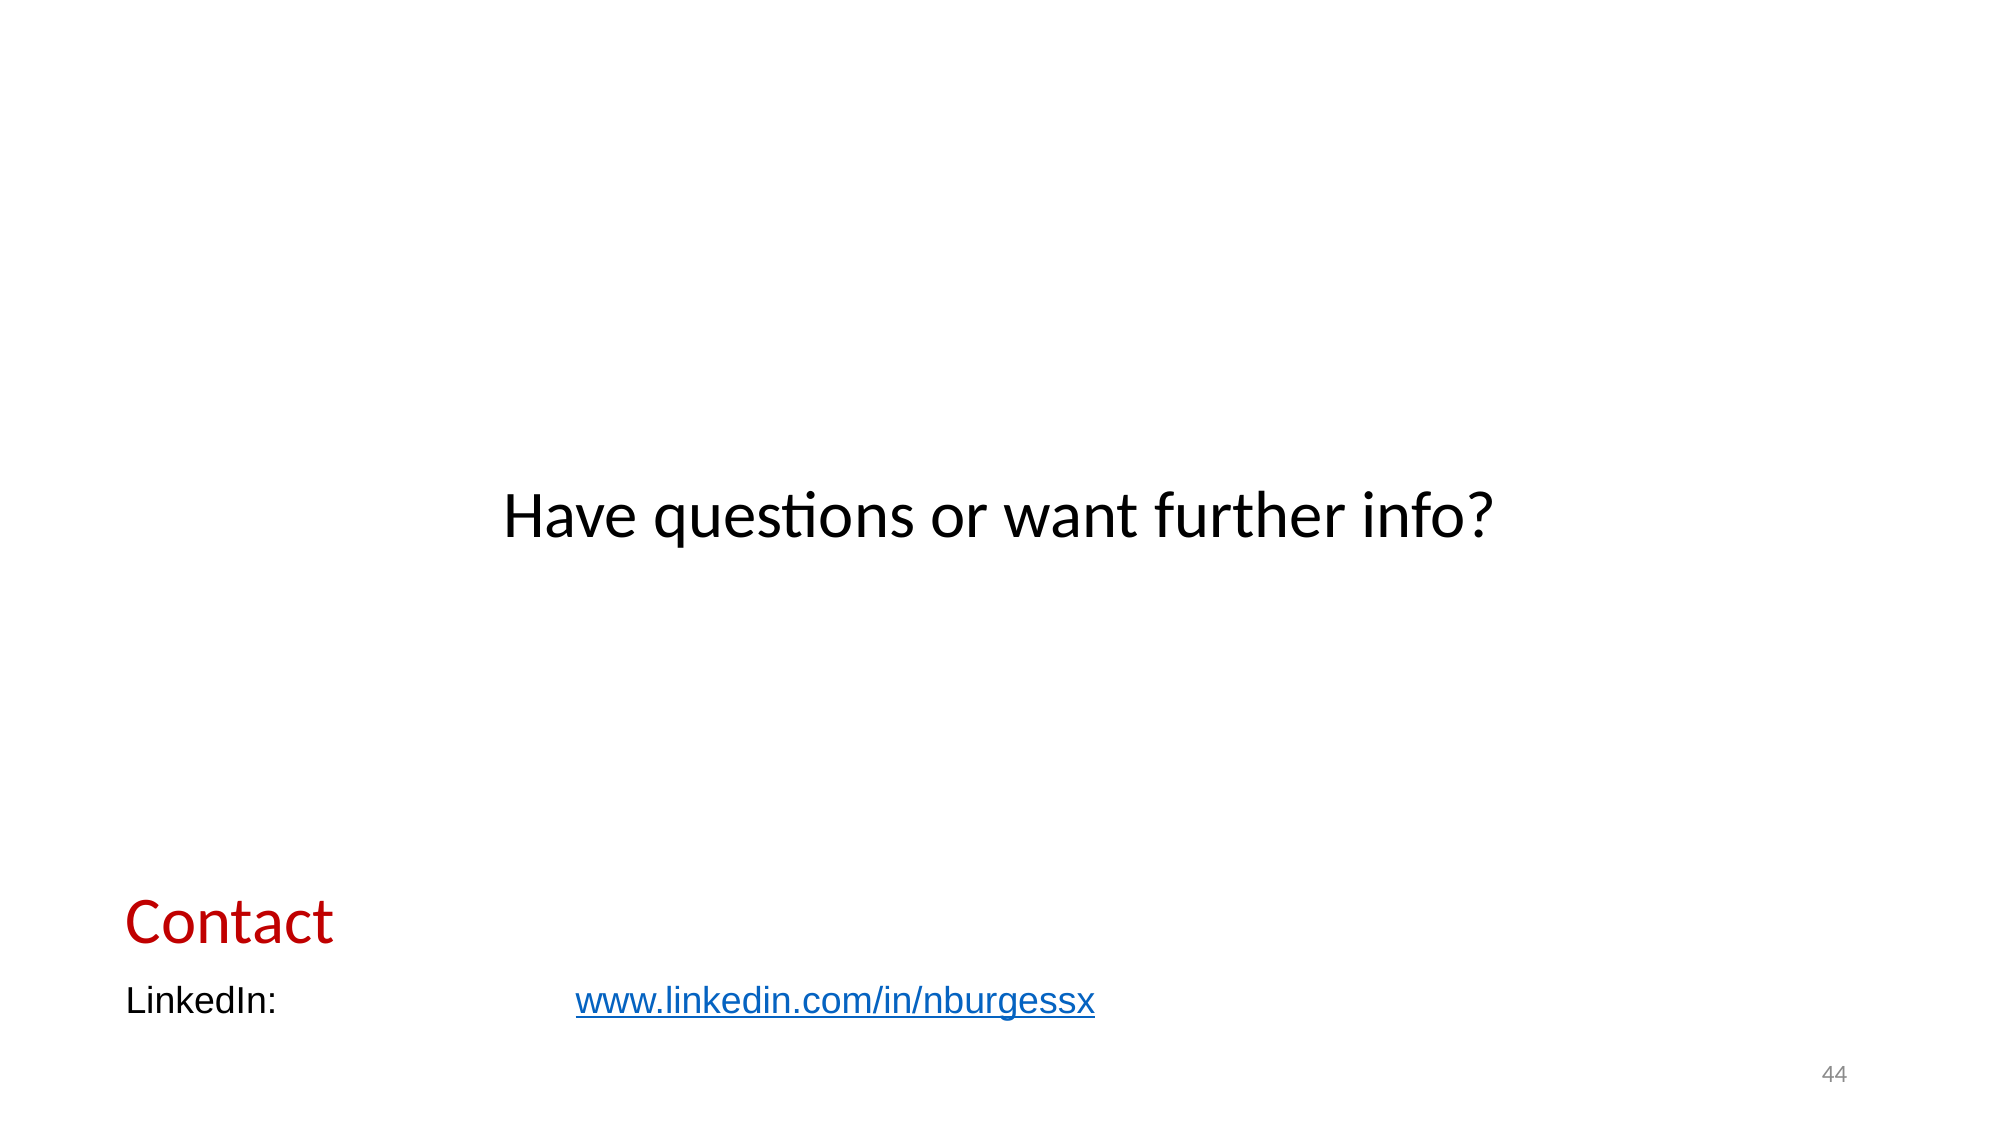

Have questions or want further info?
# Contact
LinkedIn:		www.linkedin.com/in/nburgessx
44